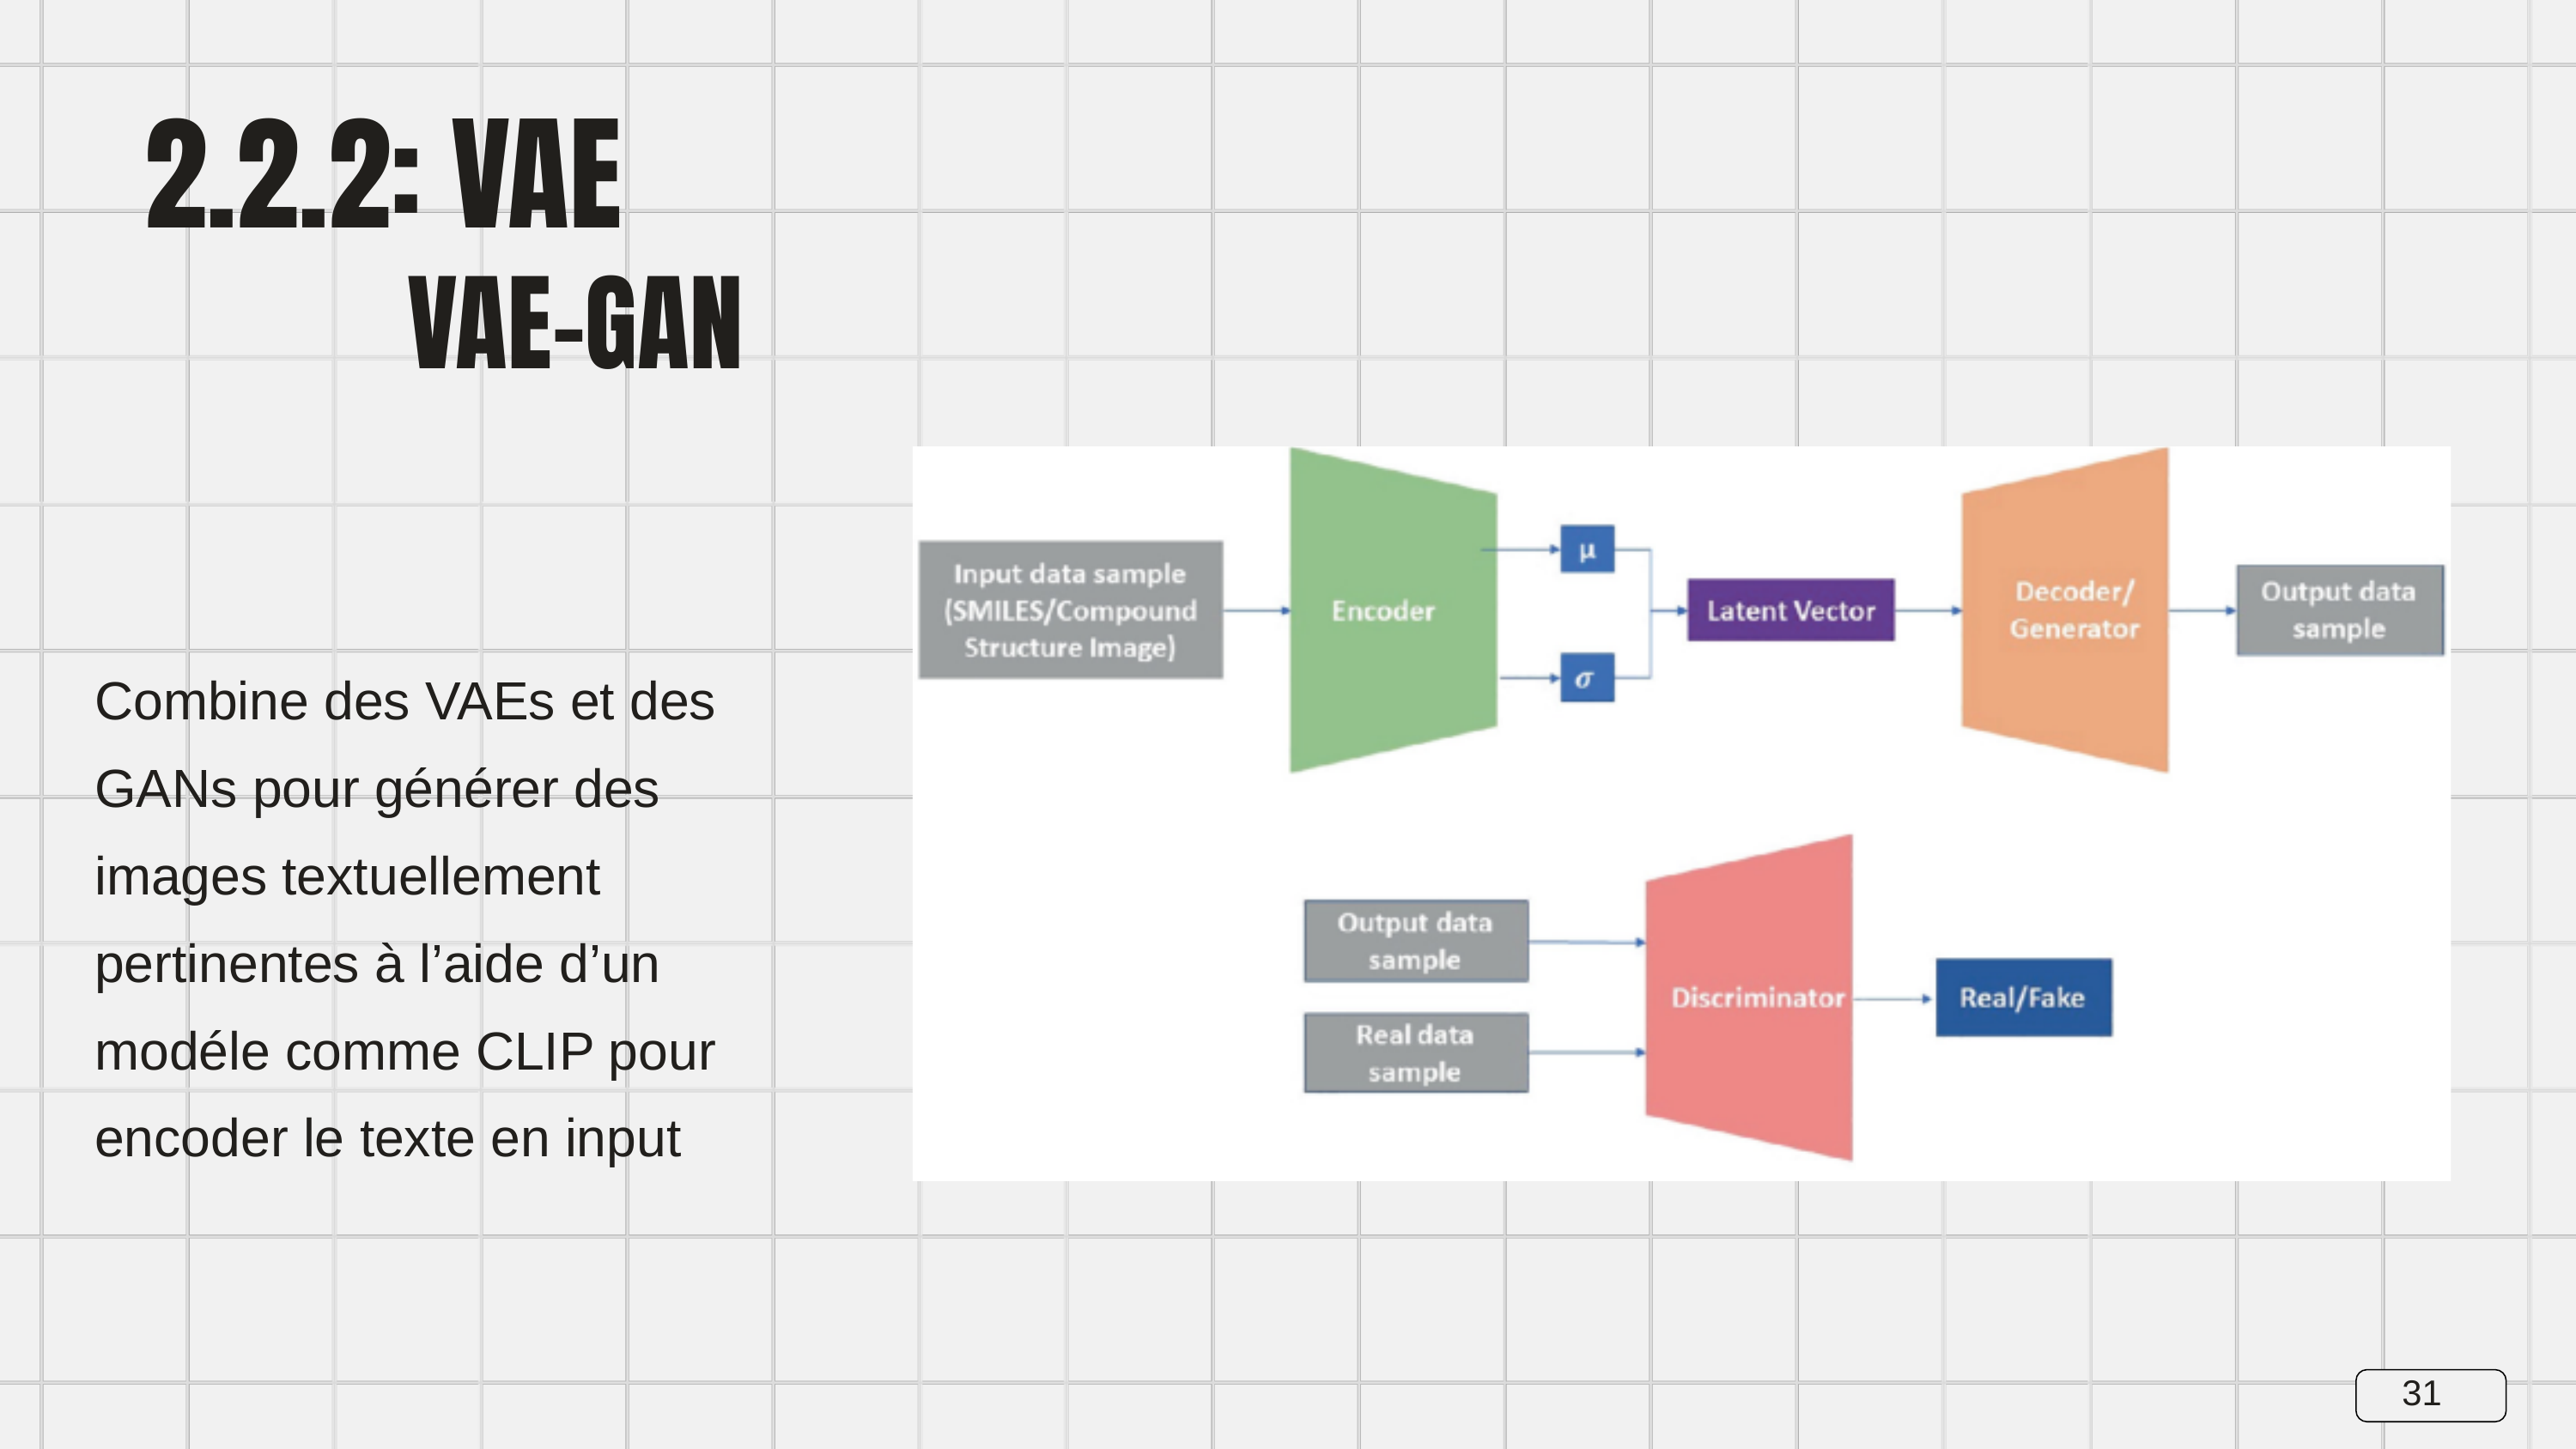

2.2.2: VAE
VAE-GAN

Combine des VAEs et des GANs pour générer des images textuellement pertinentes à l’aide d’un modéle comme CLIP pour encoder le texte en input
31